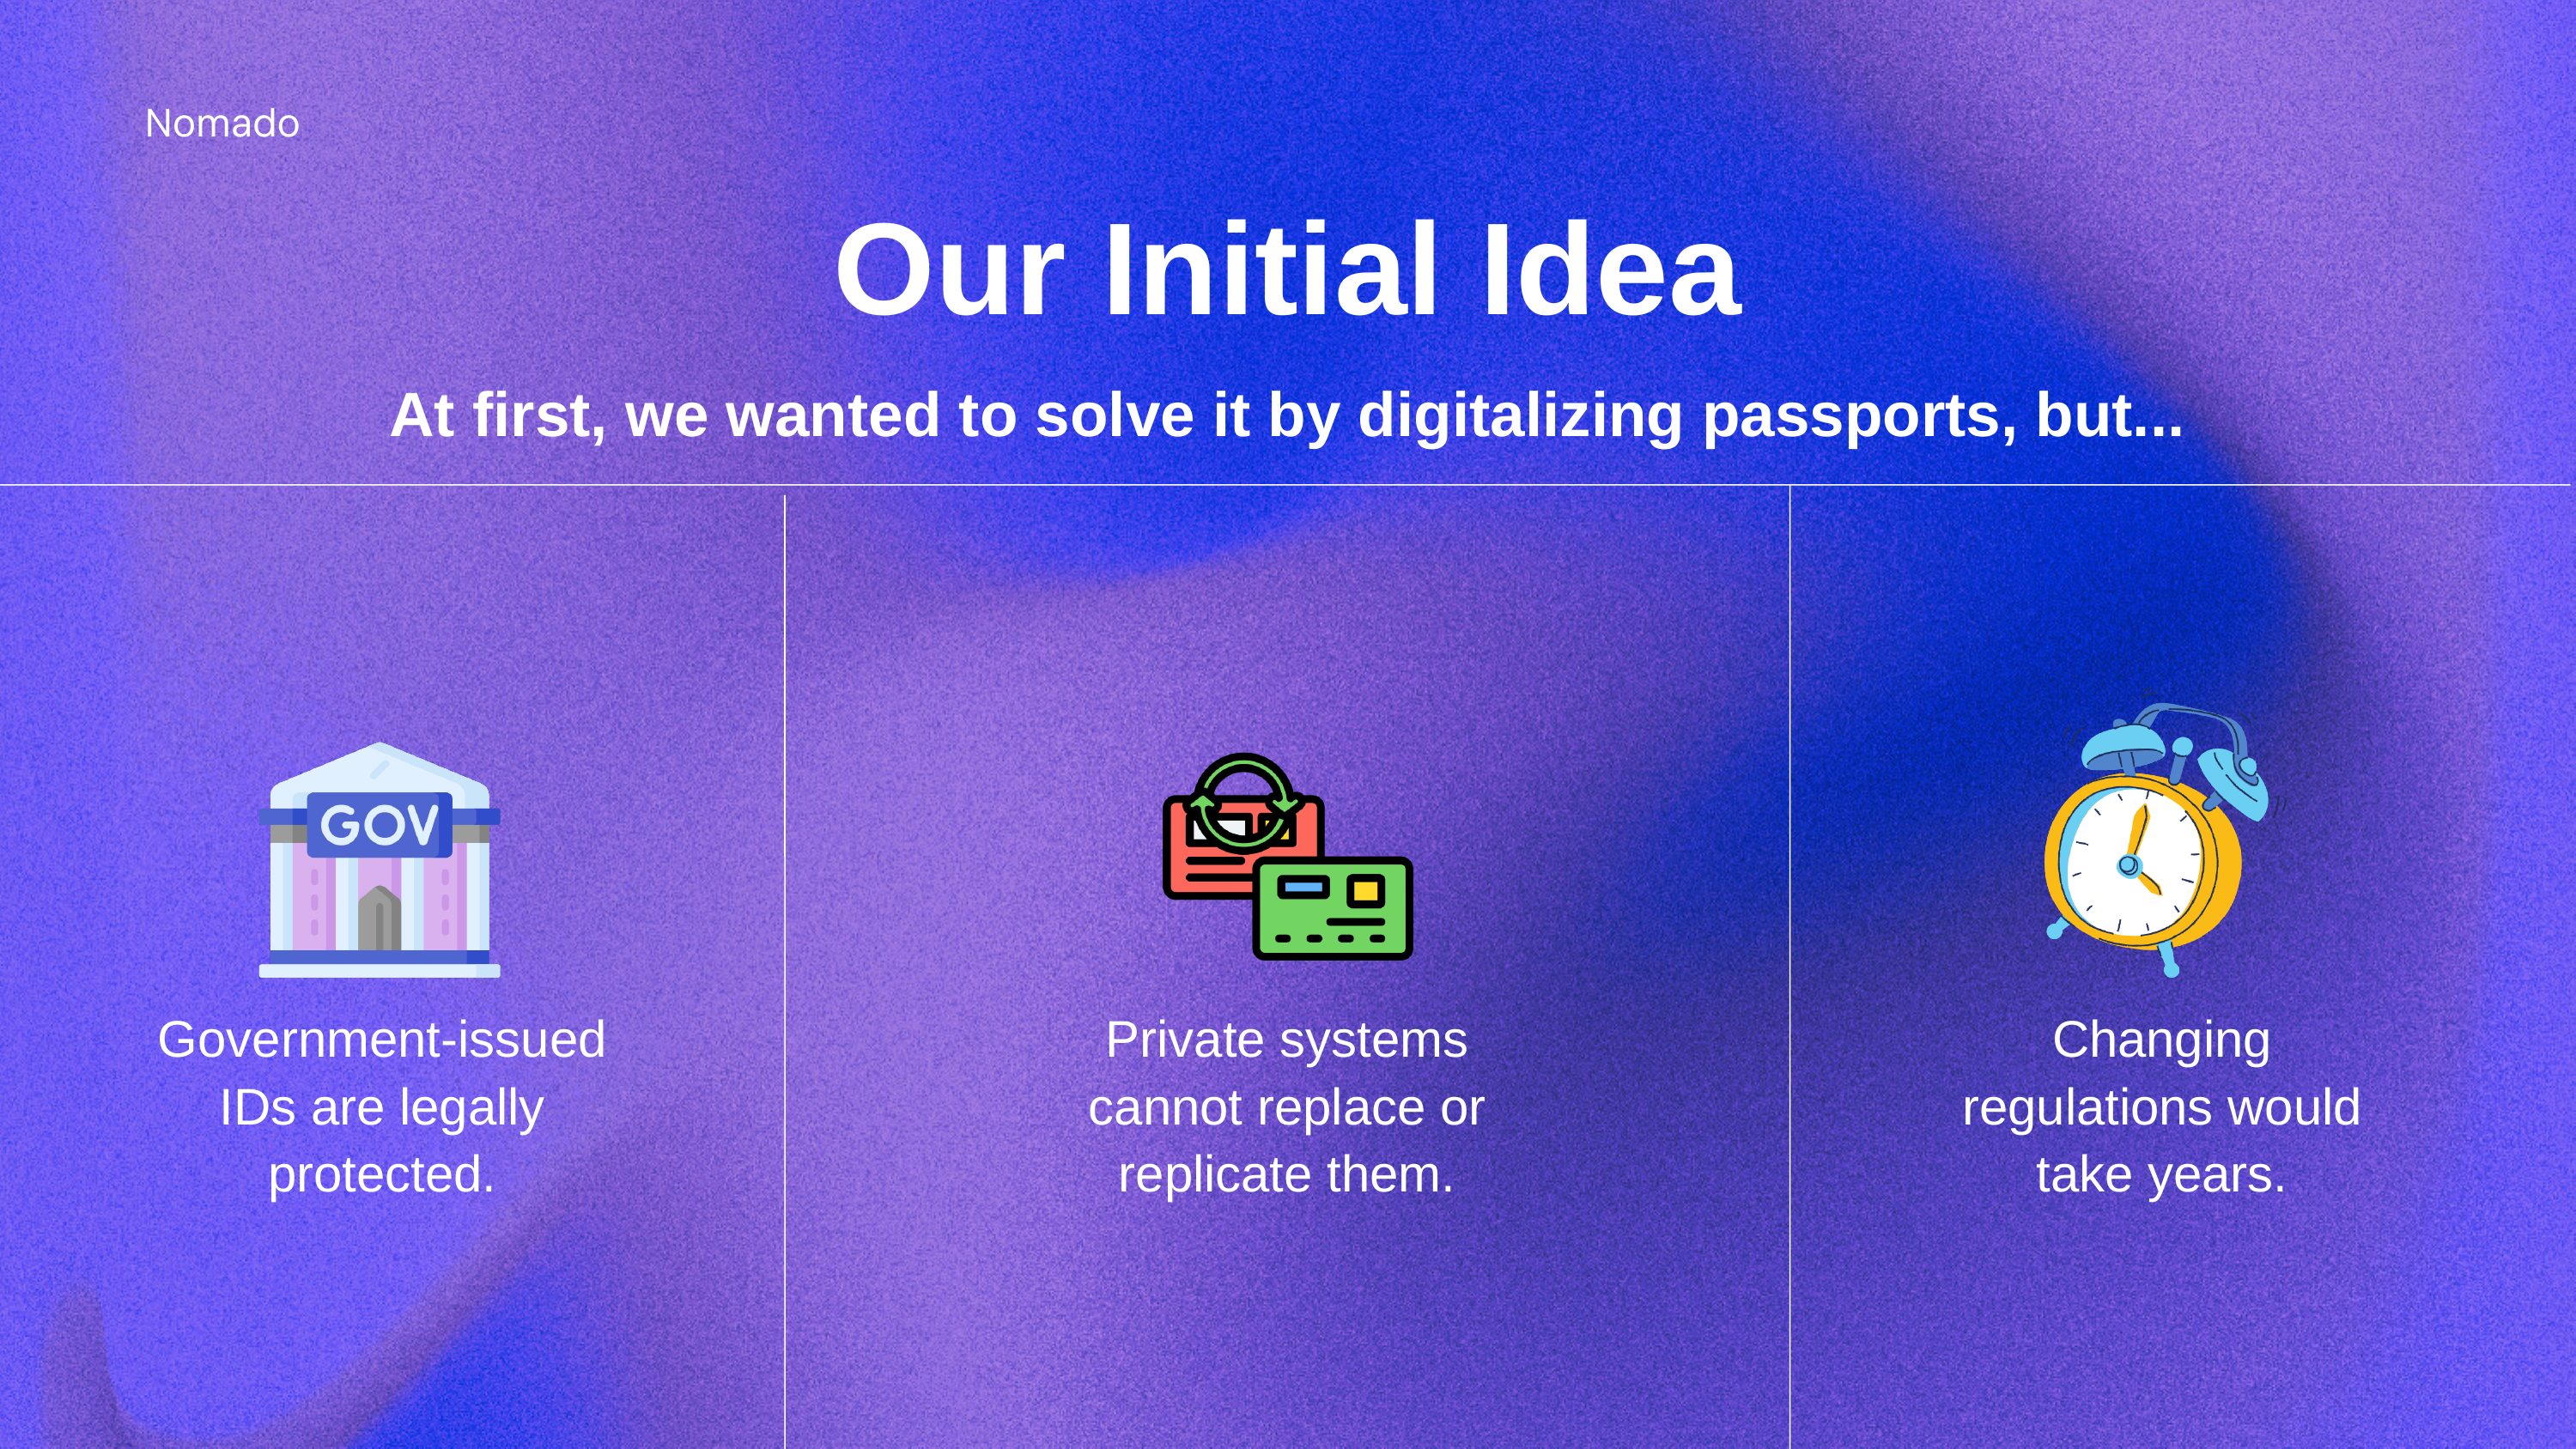

Nomado
Our Initial Idea
At first, we wanted to solve it by digitalizing passports, but...

Government-issued IDs are legally protected.
Private systems cannot replace or replicate them.
Changing regulations would take years.